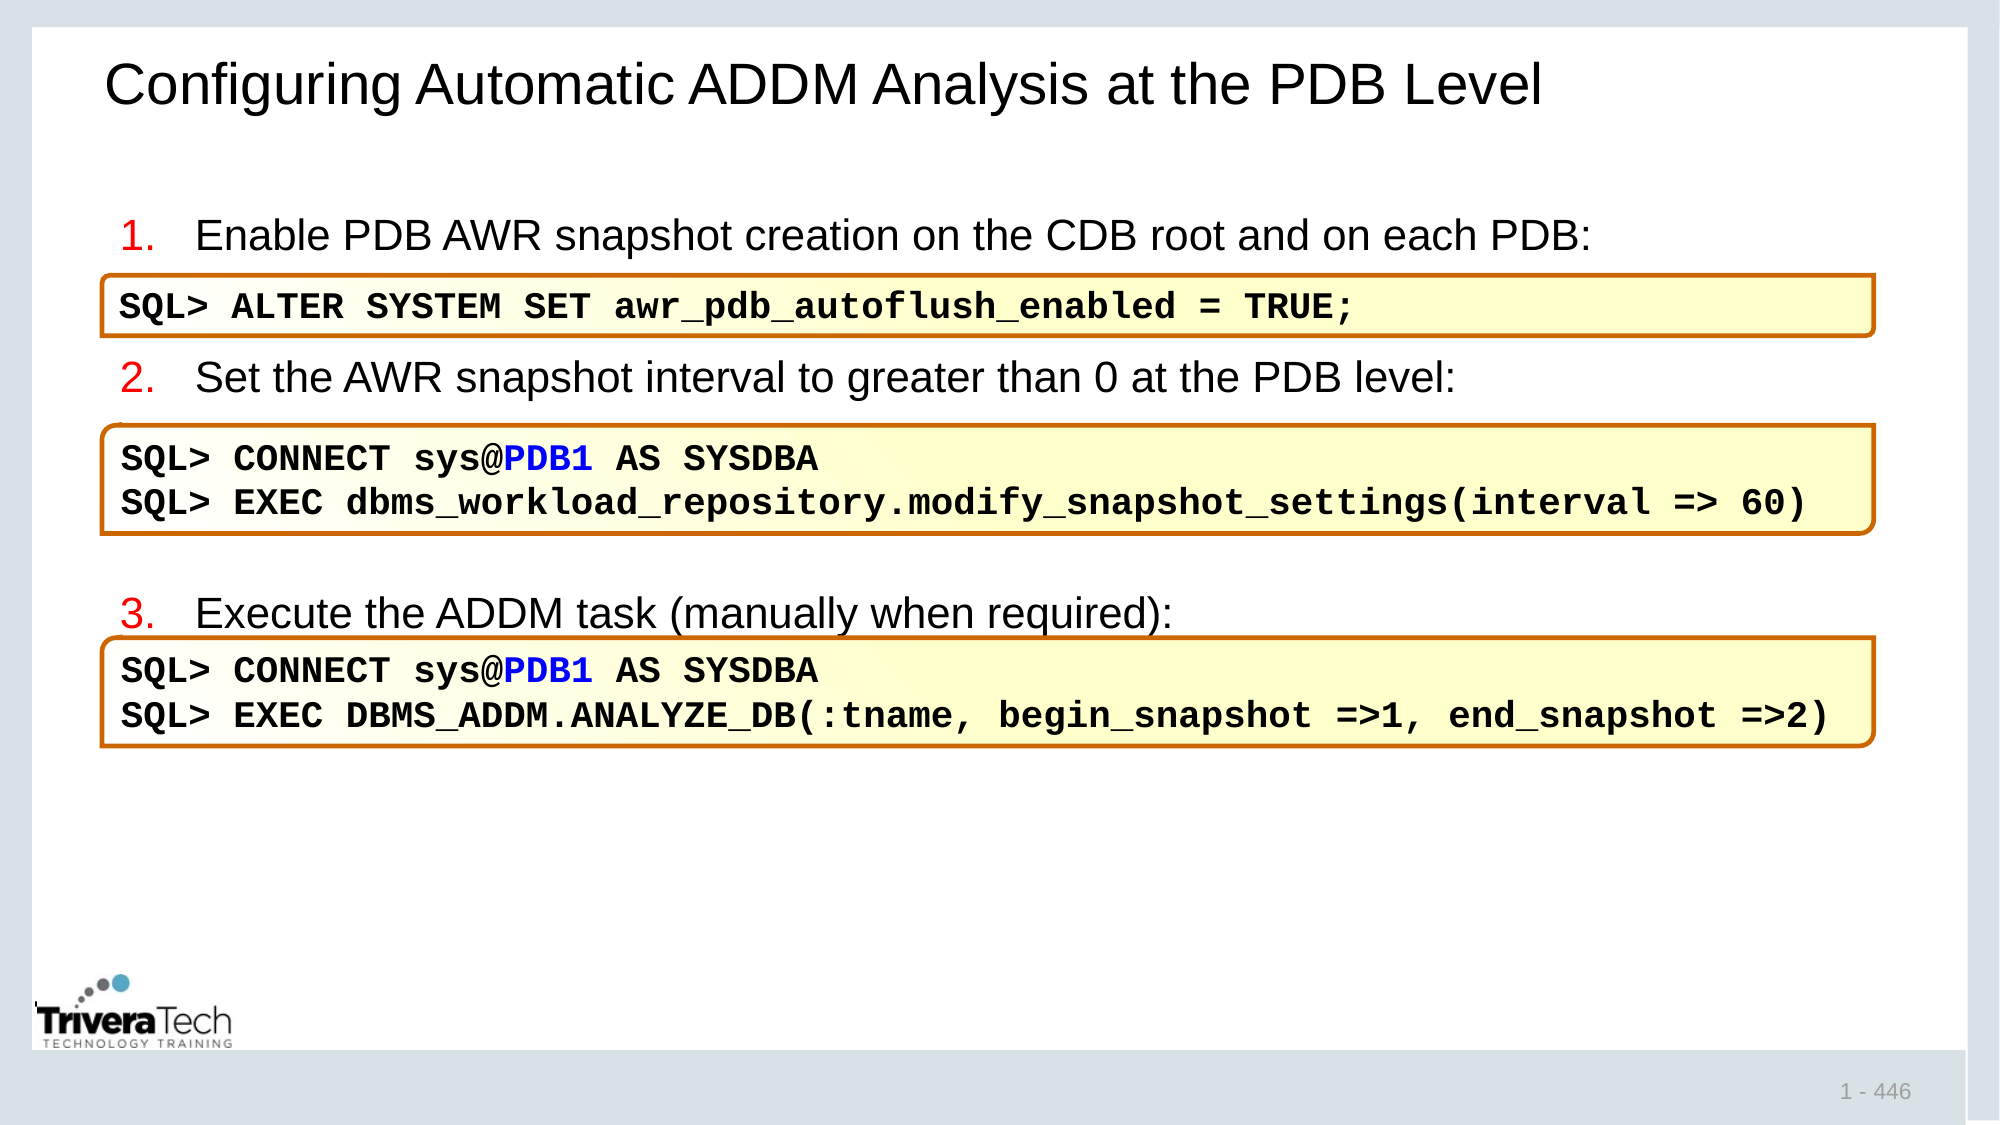

# Configuring Automatic ADDM Analysis at the PDB Level
Enable PDB AWR snapshot creation on the CDB root and on each PDB:

Set the AWR snapshot interval to greater than 0 at the PDB level:

Execute the ADDM task (manually when required):
SQL> ALTER SYSTEM SET awr_pdb_autoflush_enabled = TRUE;
SQL> CONNECT sys@PDB1 AS SYSDBA
SQL> EXEC dbms_workload_repository.modify_snapshot_settings(interval => 60)
SQL> CONNECT sys@PDB1 AS SYSDBA
SQL> EXEC DBMS_ADDM.ANALYZE_DB(:tname, begin_snapshot =>1, end_snapshot =>2)